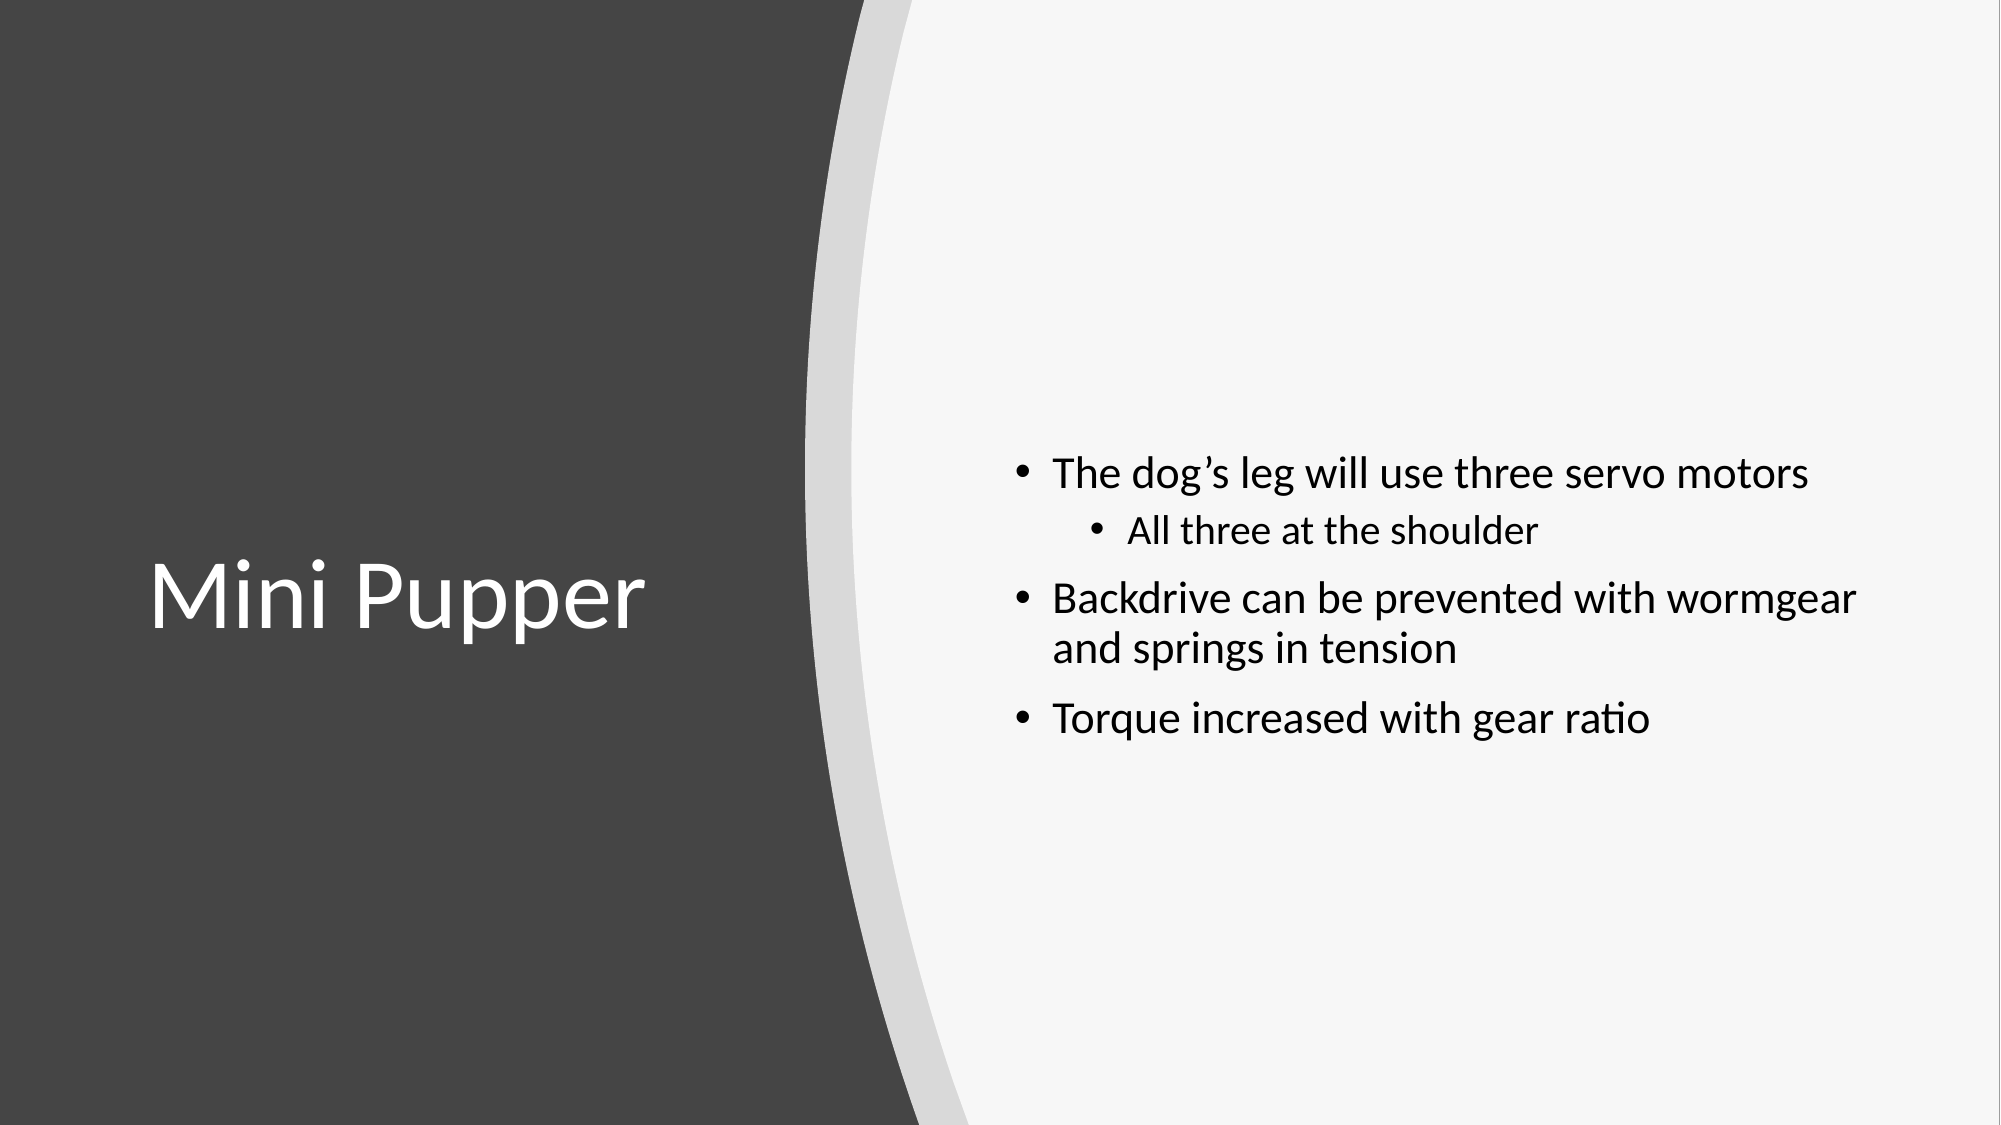

The dog’s leg will use three servo motors
All three at the shoulder
Backdrive can be prevented with wormgear and springs in tension
Torque increased with gear ratio
# Mini Pupper